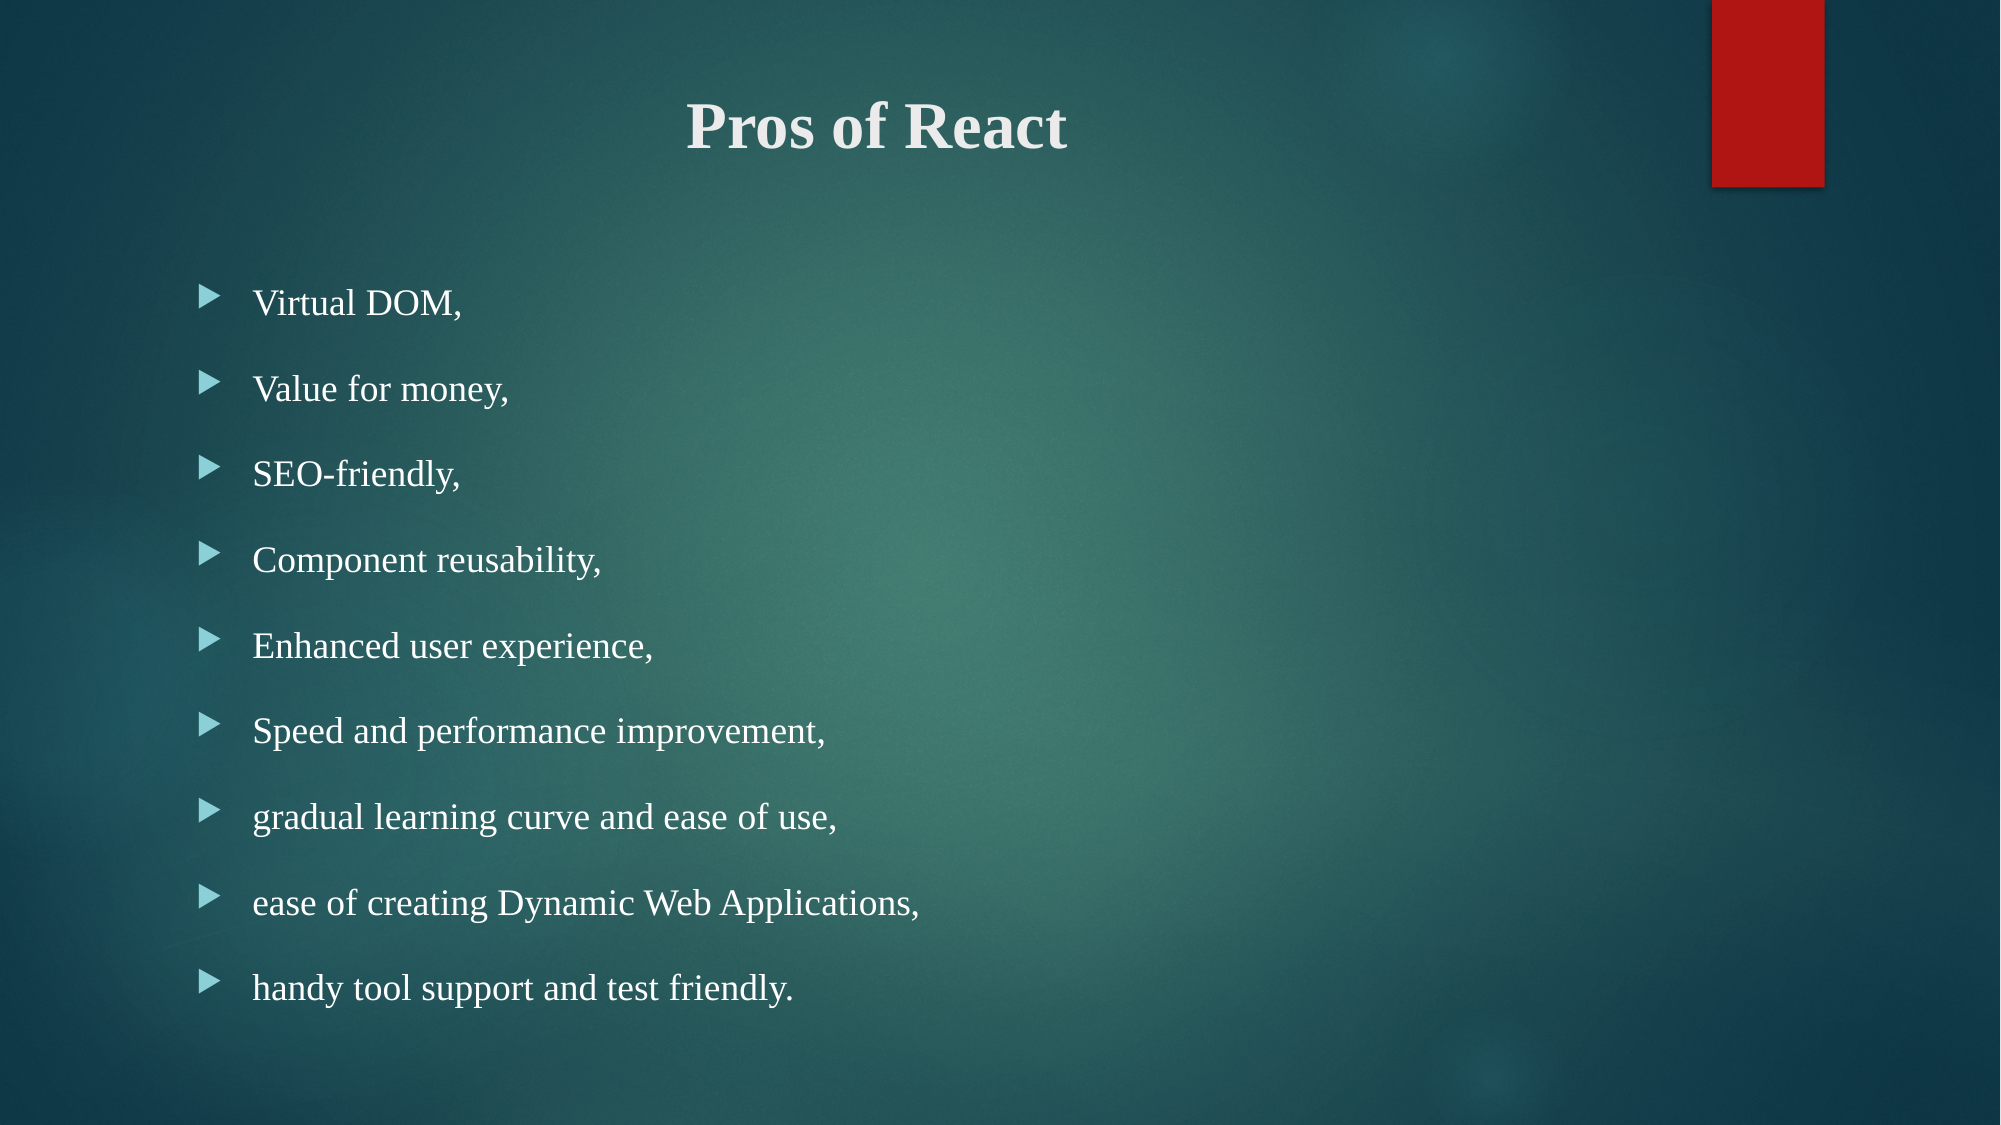

# Pros of React
Virtual DOM,
Value for money,
SEO-friendly,
Component reusability,
Enhanced user experience,
Speed and performance improvement,
gradual learning curve and ease of use,
ease of creating Dynamic Web Applications,
handy tool support and test friendly.